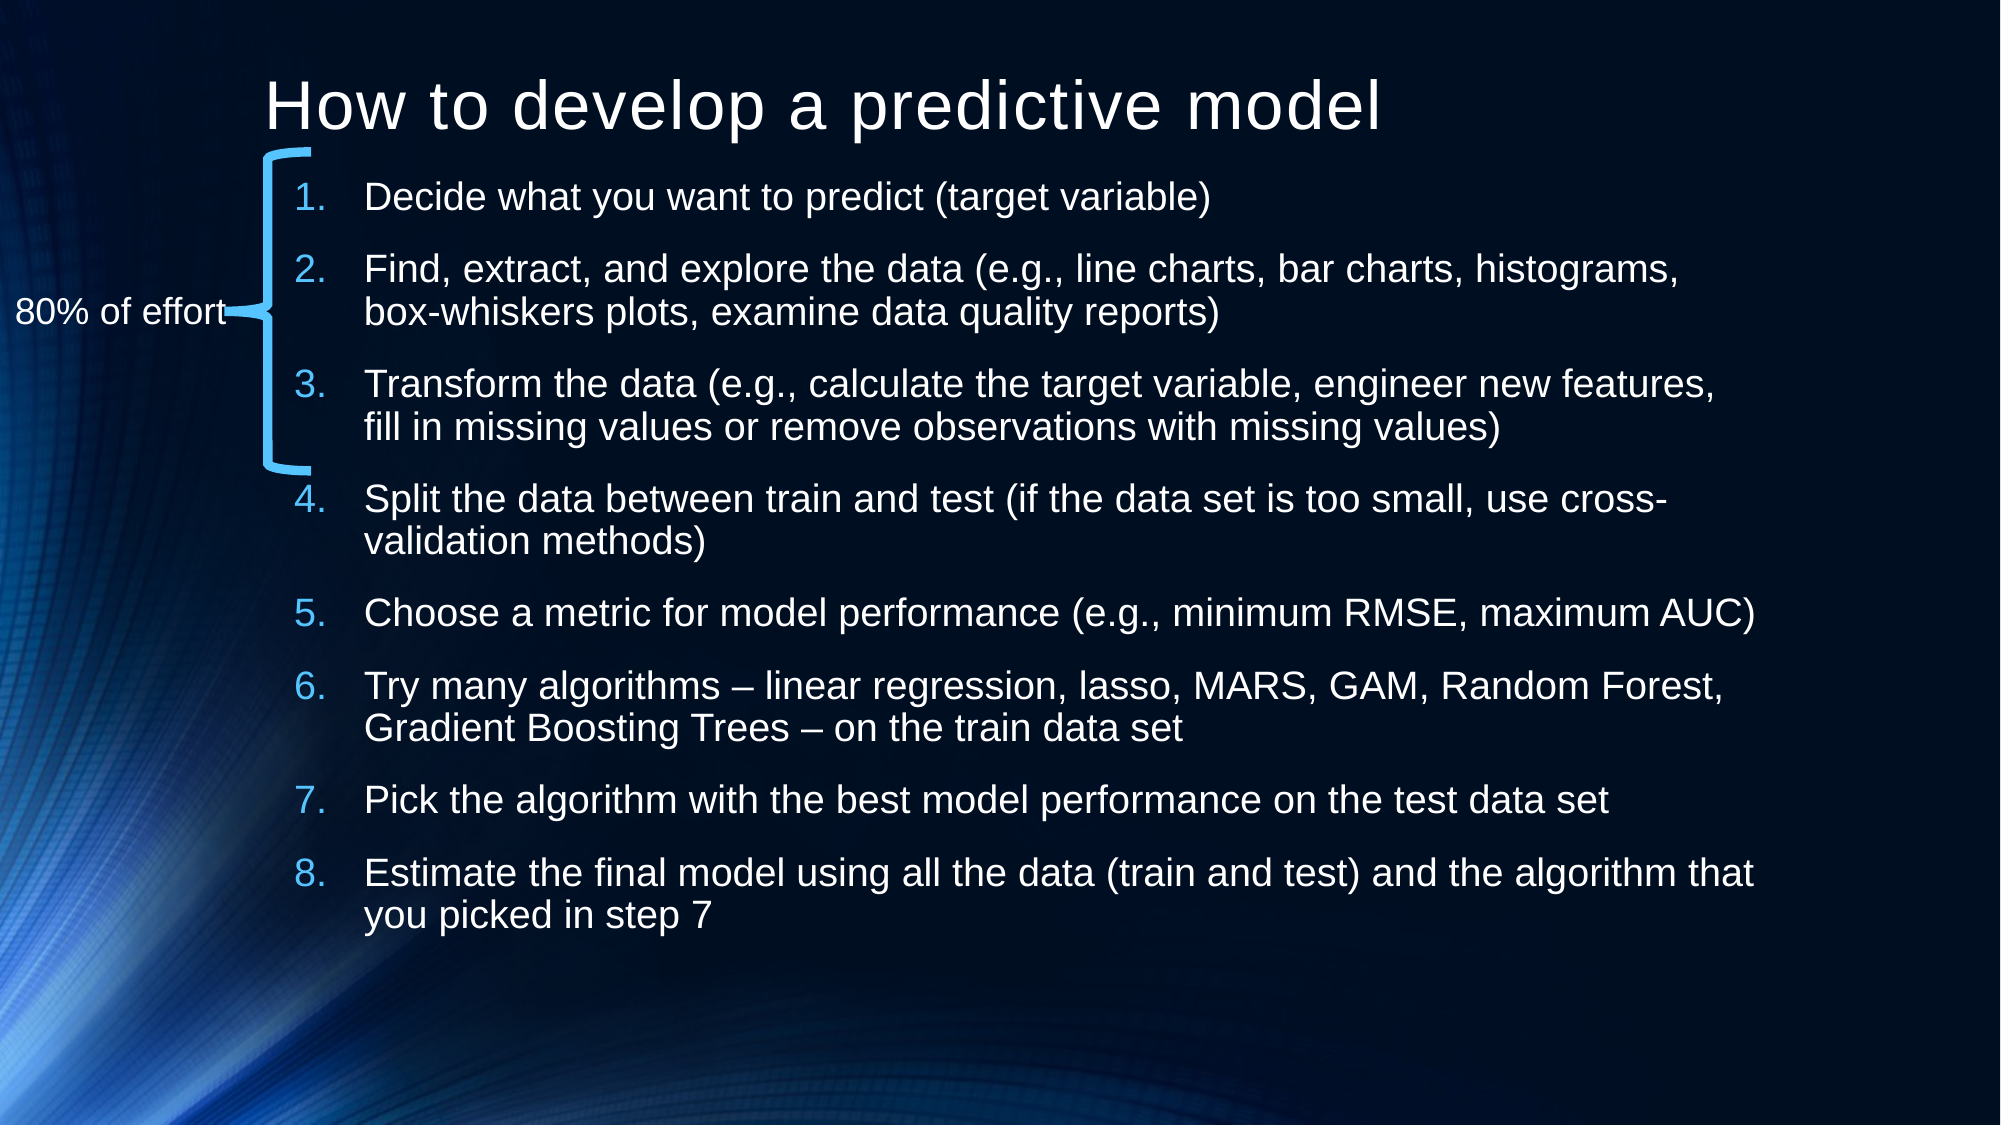

# How to develop a predictive model

Decide what you want to predict (target variable)
Find, extract, and explore the data (e.g., line charts, bar charts, histograms, box-whiskers plots, examine data quality reports)
Transform the data (e.g., calculate the target variable, engineer new features, fill in missing values or remove observations with missing values)
Split the data between train and test (if the data set is too small, use cross-validation methods)
Choose a metric for model performance (e.g., minimum RMSE, maximum AUC)
Try many algorithms – linear regression, lasso, MARS, GAM, Random Forest, Gradient Boosting Trees – on the train data set
Pick the algorithm with the best model performance on the test data set
Estimate the final model using all the data (train and test) and the algorithm that you picked in step 7
80% of effort